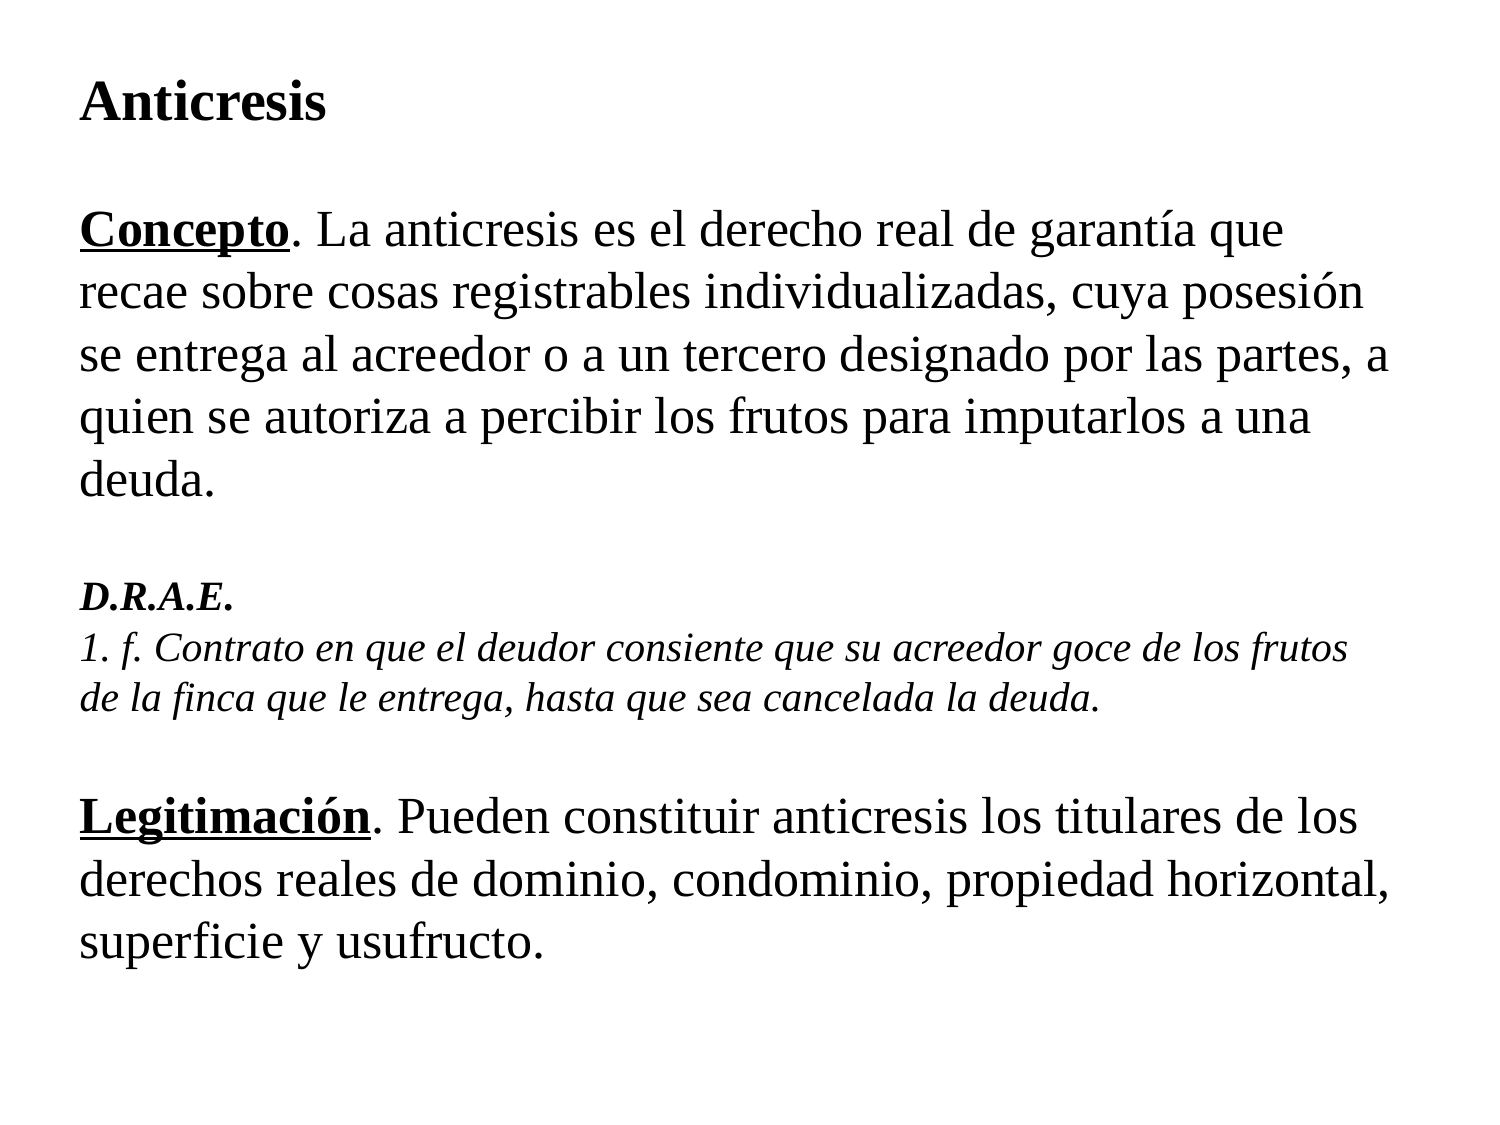

Anticresis

Concepto. La anticresis es el derecho real de garantía que recae sobre cosas registrables individualizadas, cuya posesión se entrega al acreedor o a un tercero designado por las partes, a quien se autoriza a percibir los frutos para imputarlos a una deuda.

D.R.A.E.
1. f. Contrato en que el deudor consiente que su acreedor goce de los frutos de la finca que le entrega, hasta que sea cancelada la deuda.

Legitimación. Pueden constituir anticresis los titulares de los derechos reales de dominio, condominio, propiedad horizontal, superficie y usufructo.